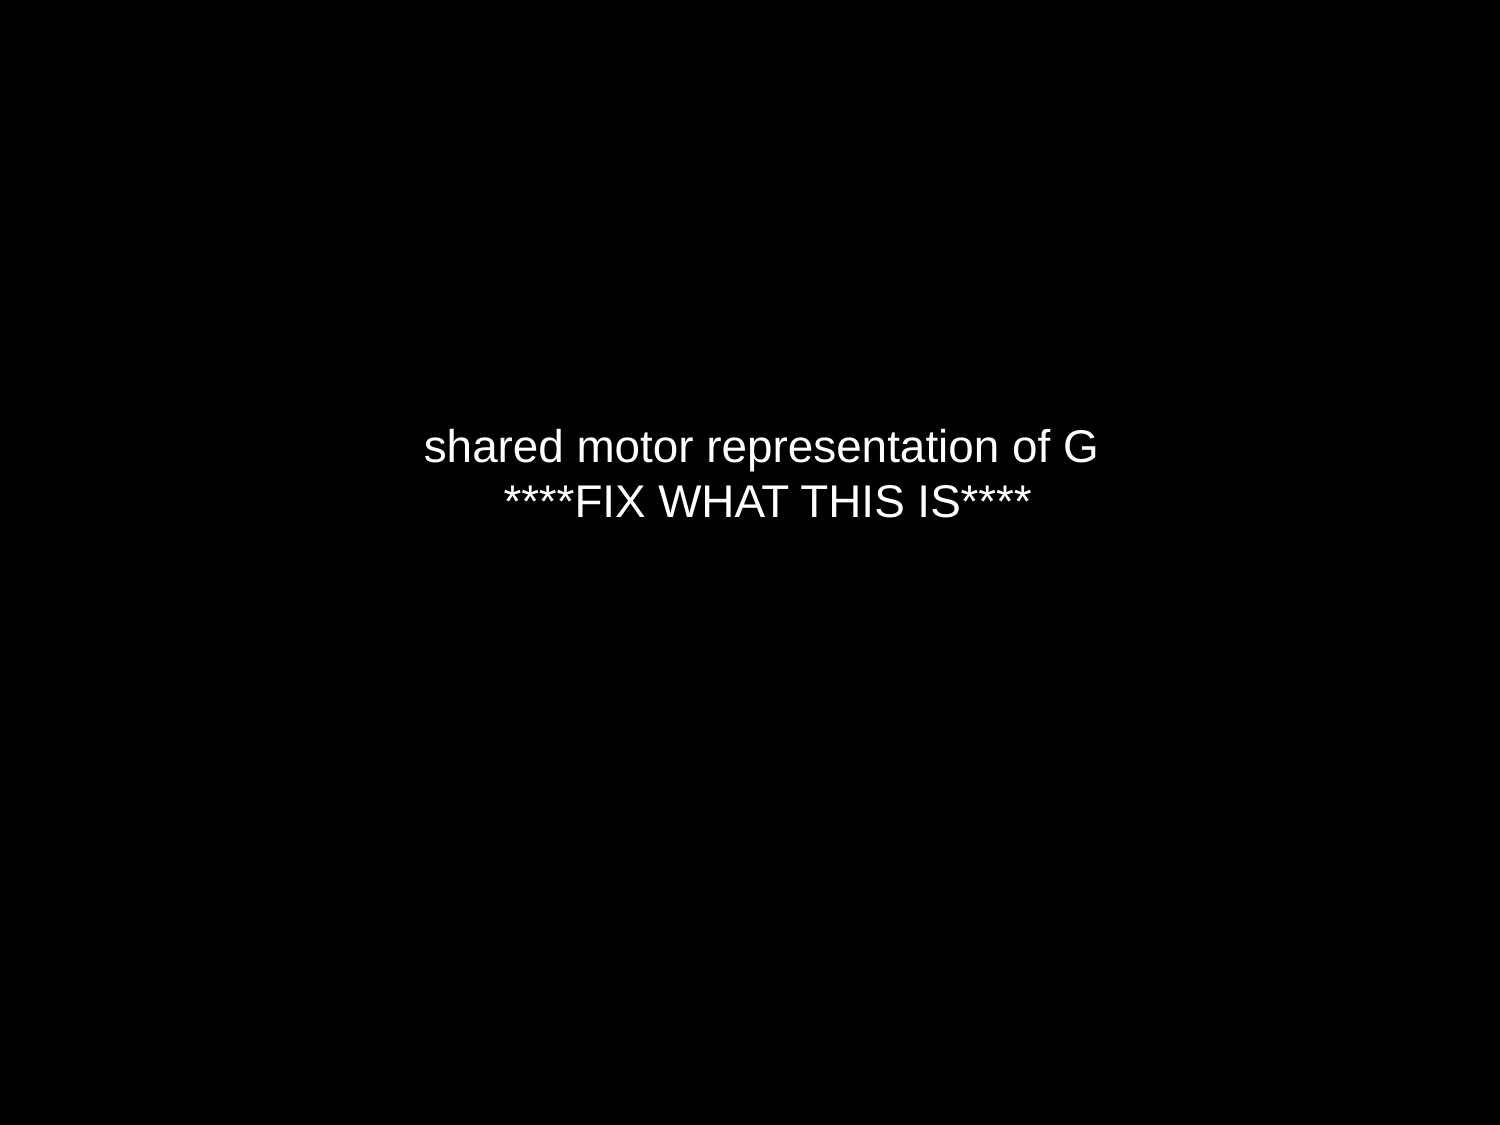

shared motor representation of G
****FIX WHAT THIS IS****